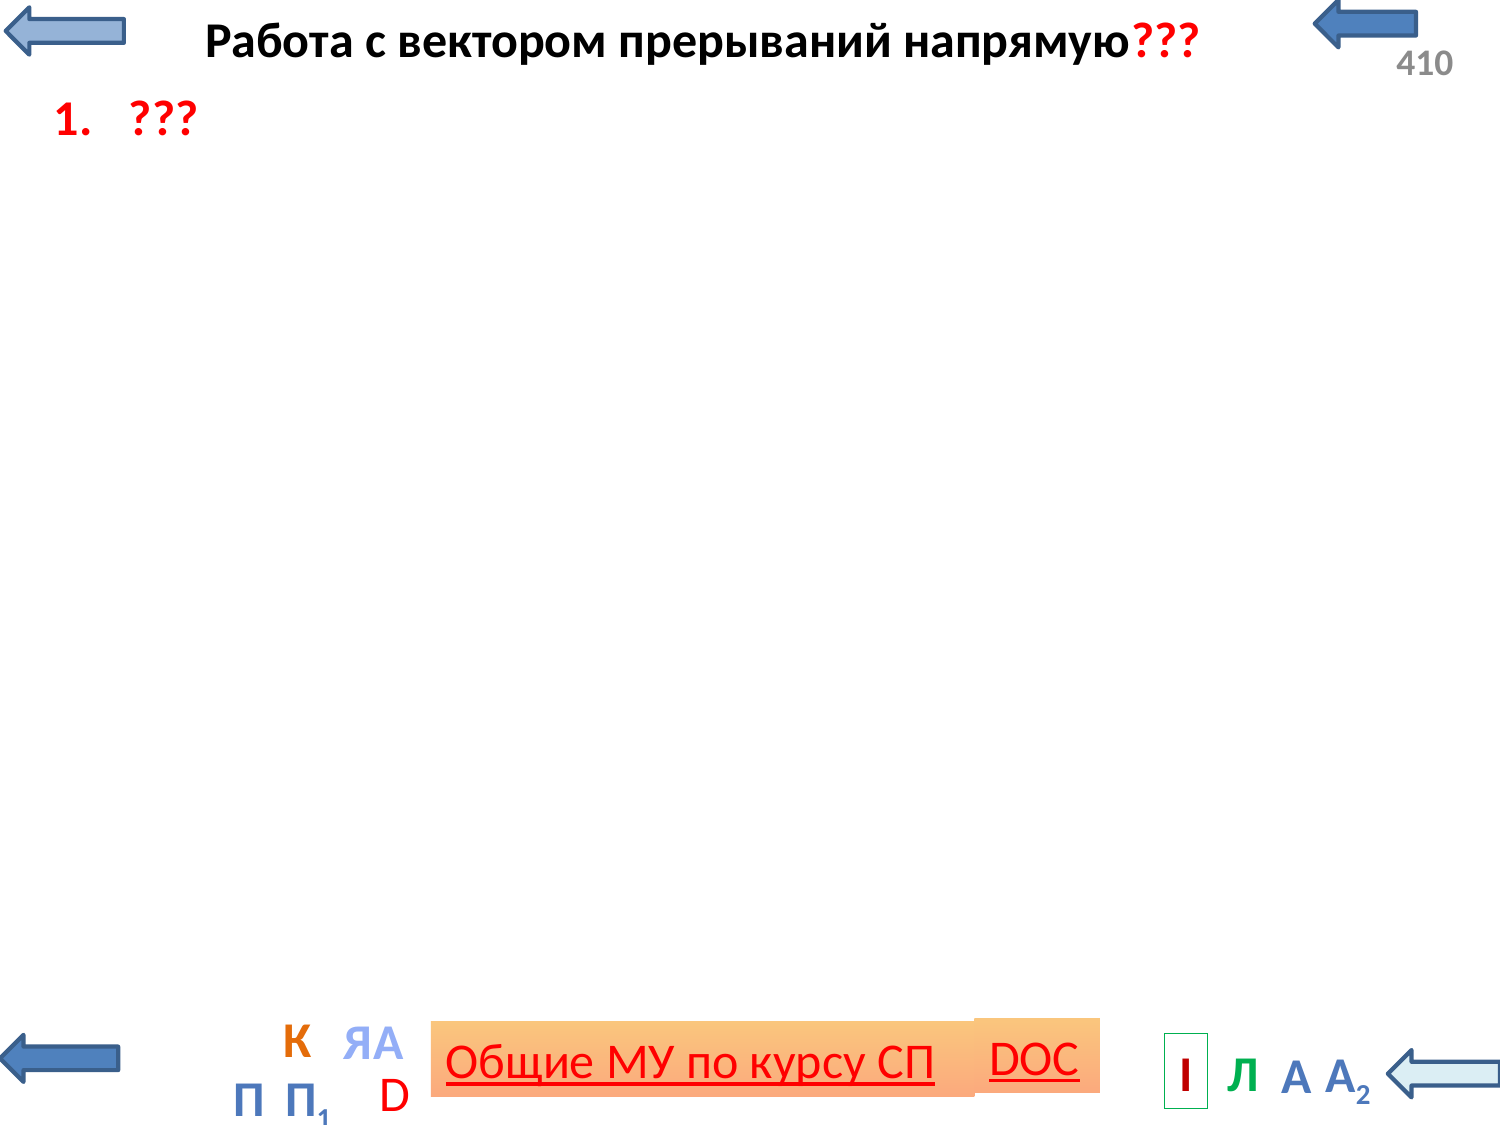

# Работа с вектором прерываний напрямую???
???